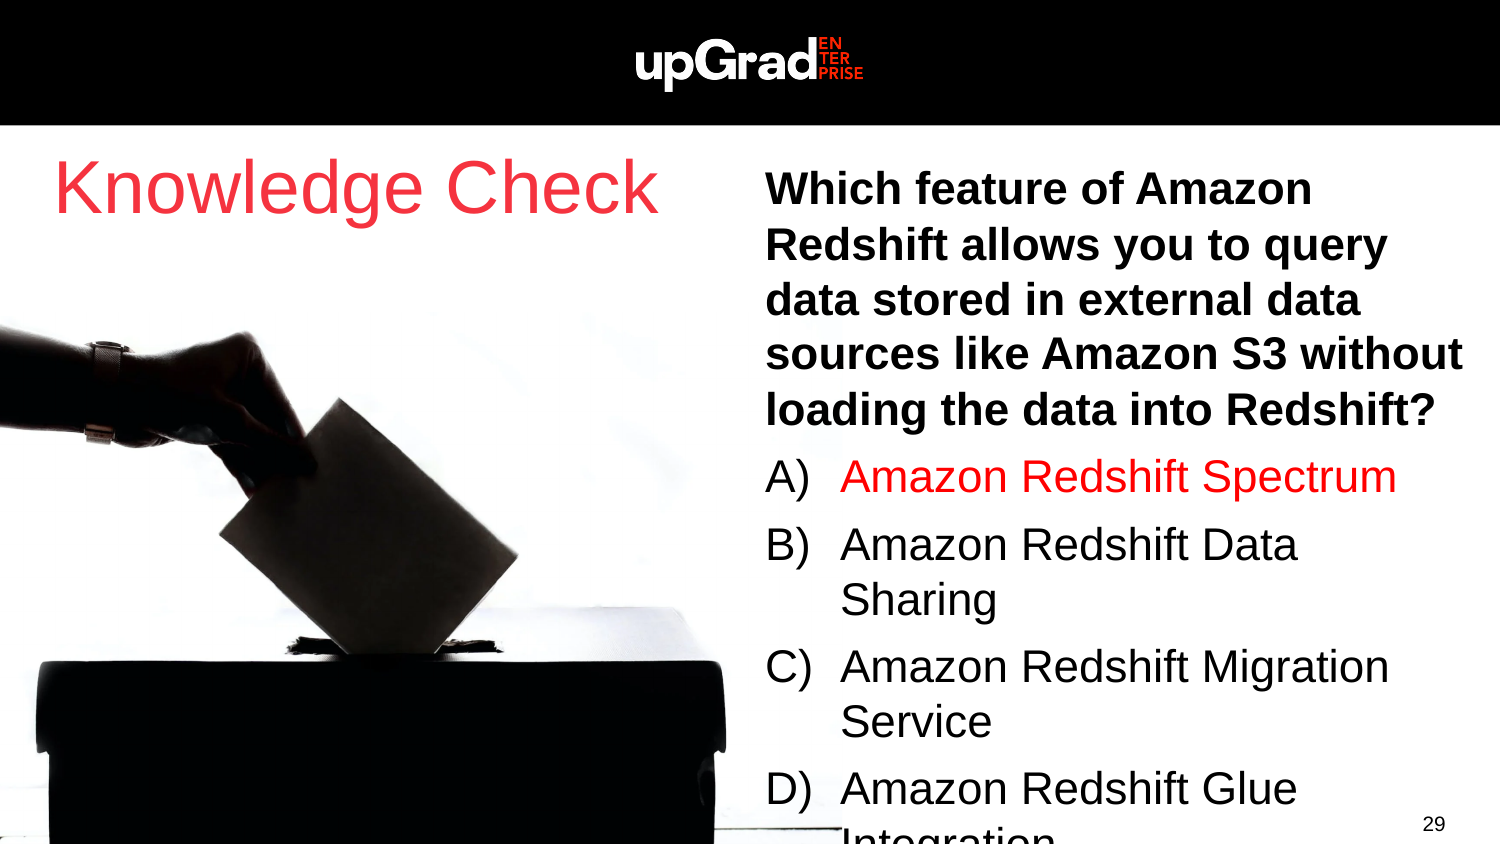

Knowledge Check
Which feature of Amazon Redshift allows you to query data stored in external data sources like Amazon S3 without loading the data into Redshift?
Amazon Redshift Spectrum
Amazon Redshift Data Sharing
Amazon Redshift Migration Service
Amazon Redshift Glue Integration
29